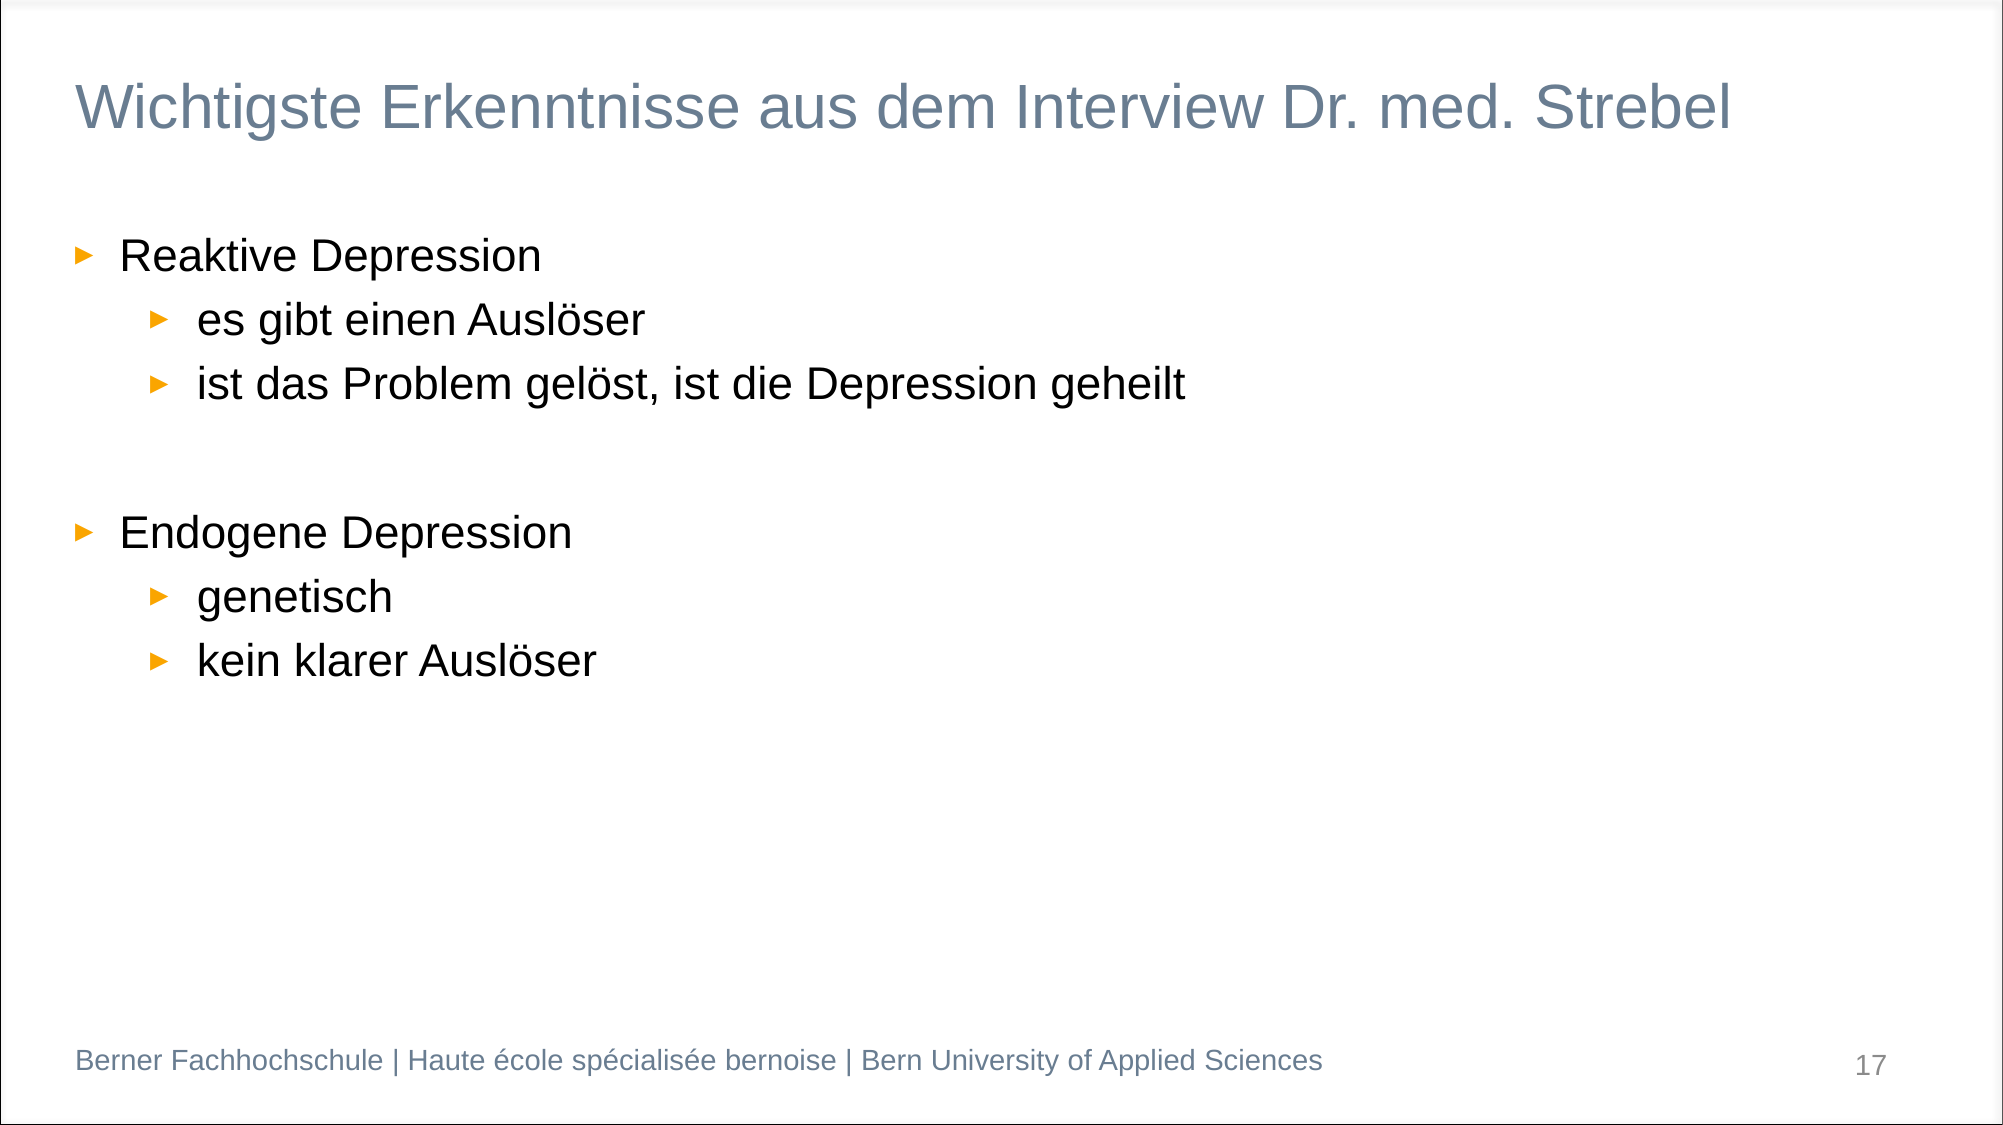

# Wichtigste Erkenntnisse aus dem Interview Dr. med. Strebel
Reaktive Depression
es gibt einen Auslöser
ist das Problem gelöst, ist die Depression geheilt

Endogene Depression
genetisch
kein klarer Auslöser

17